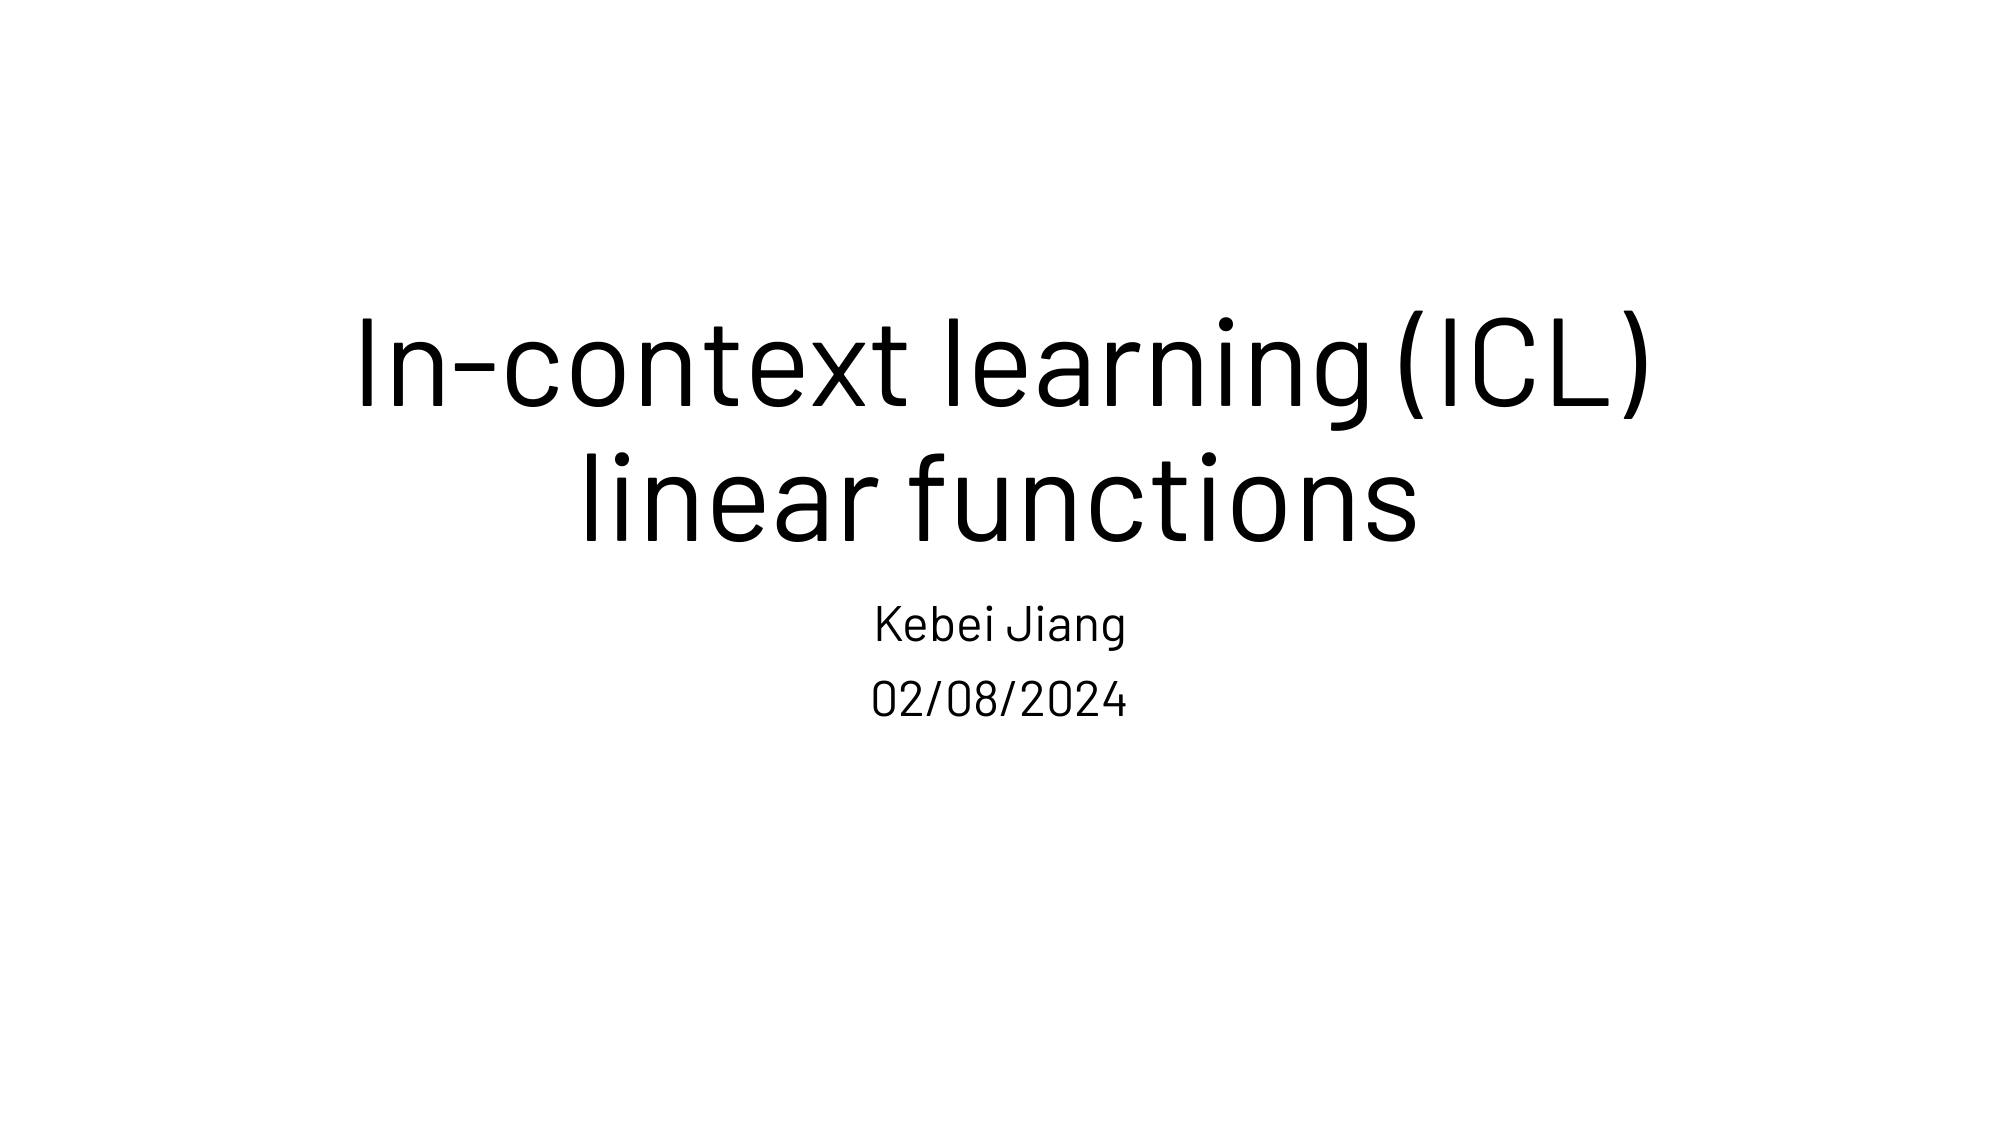

# In-context learning (ICL) linear functions
Kebei Jiang
02/08/2024